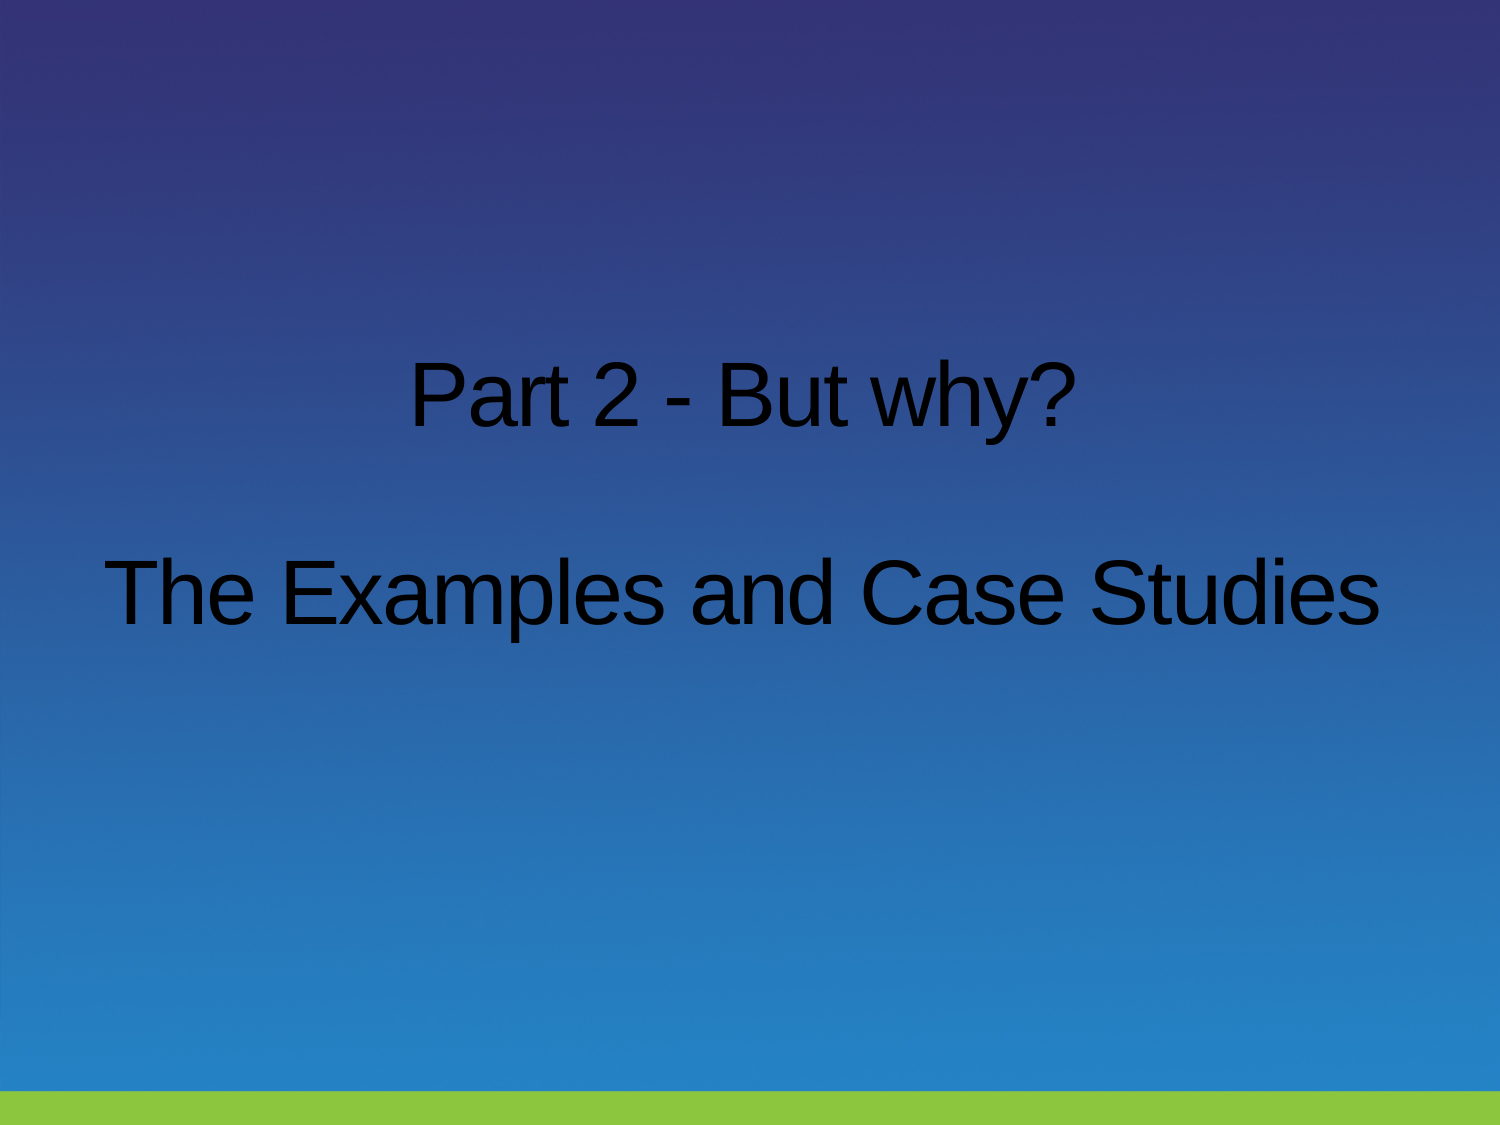

# Part 2 - But why? The Examples and Case Studies